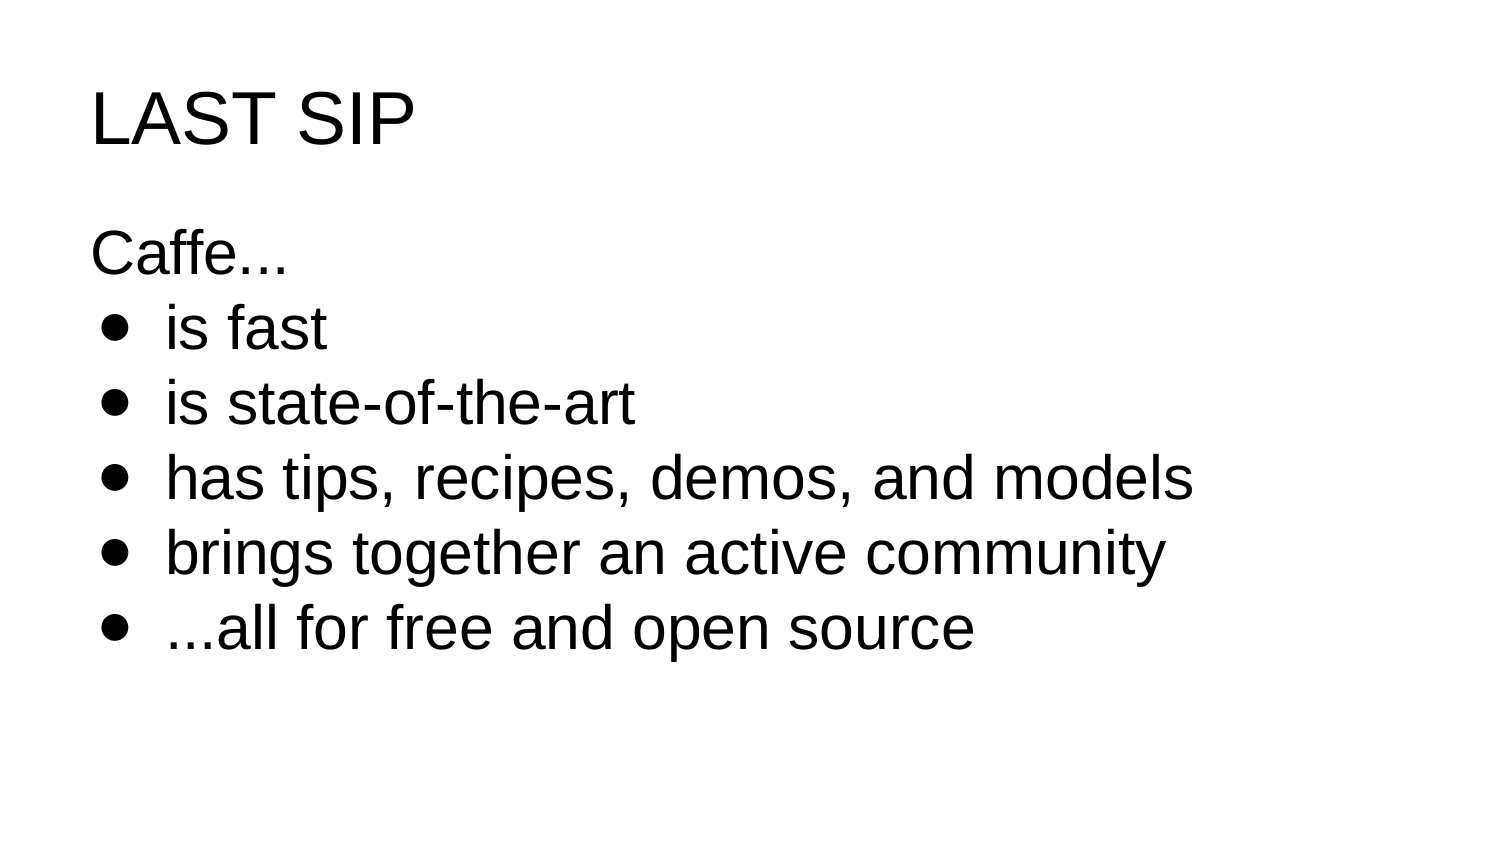

# LAST SIP
Caffe...
is fast
is state-of-the-art
has tips, recipes, demos, and models
brings together an active community
...all for free and open source